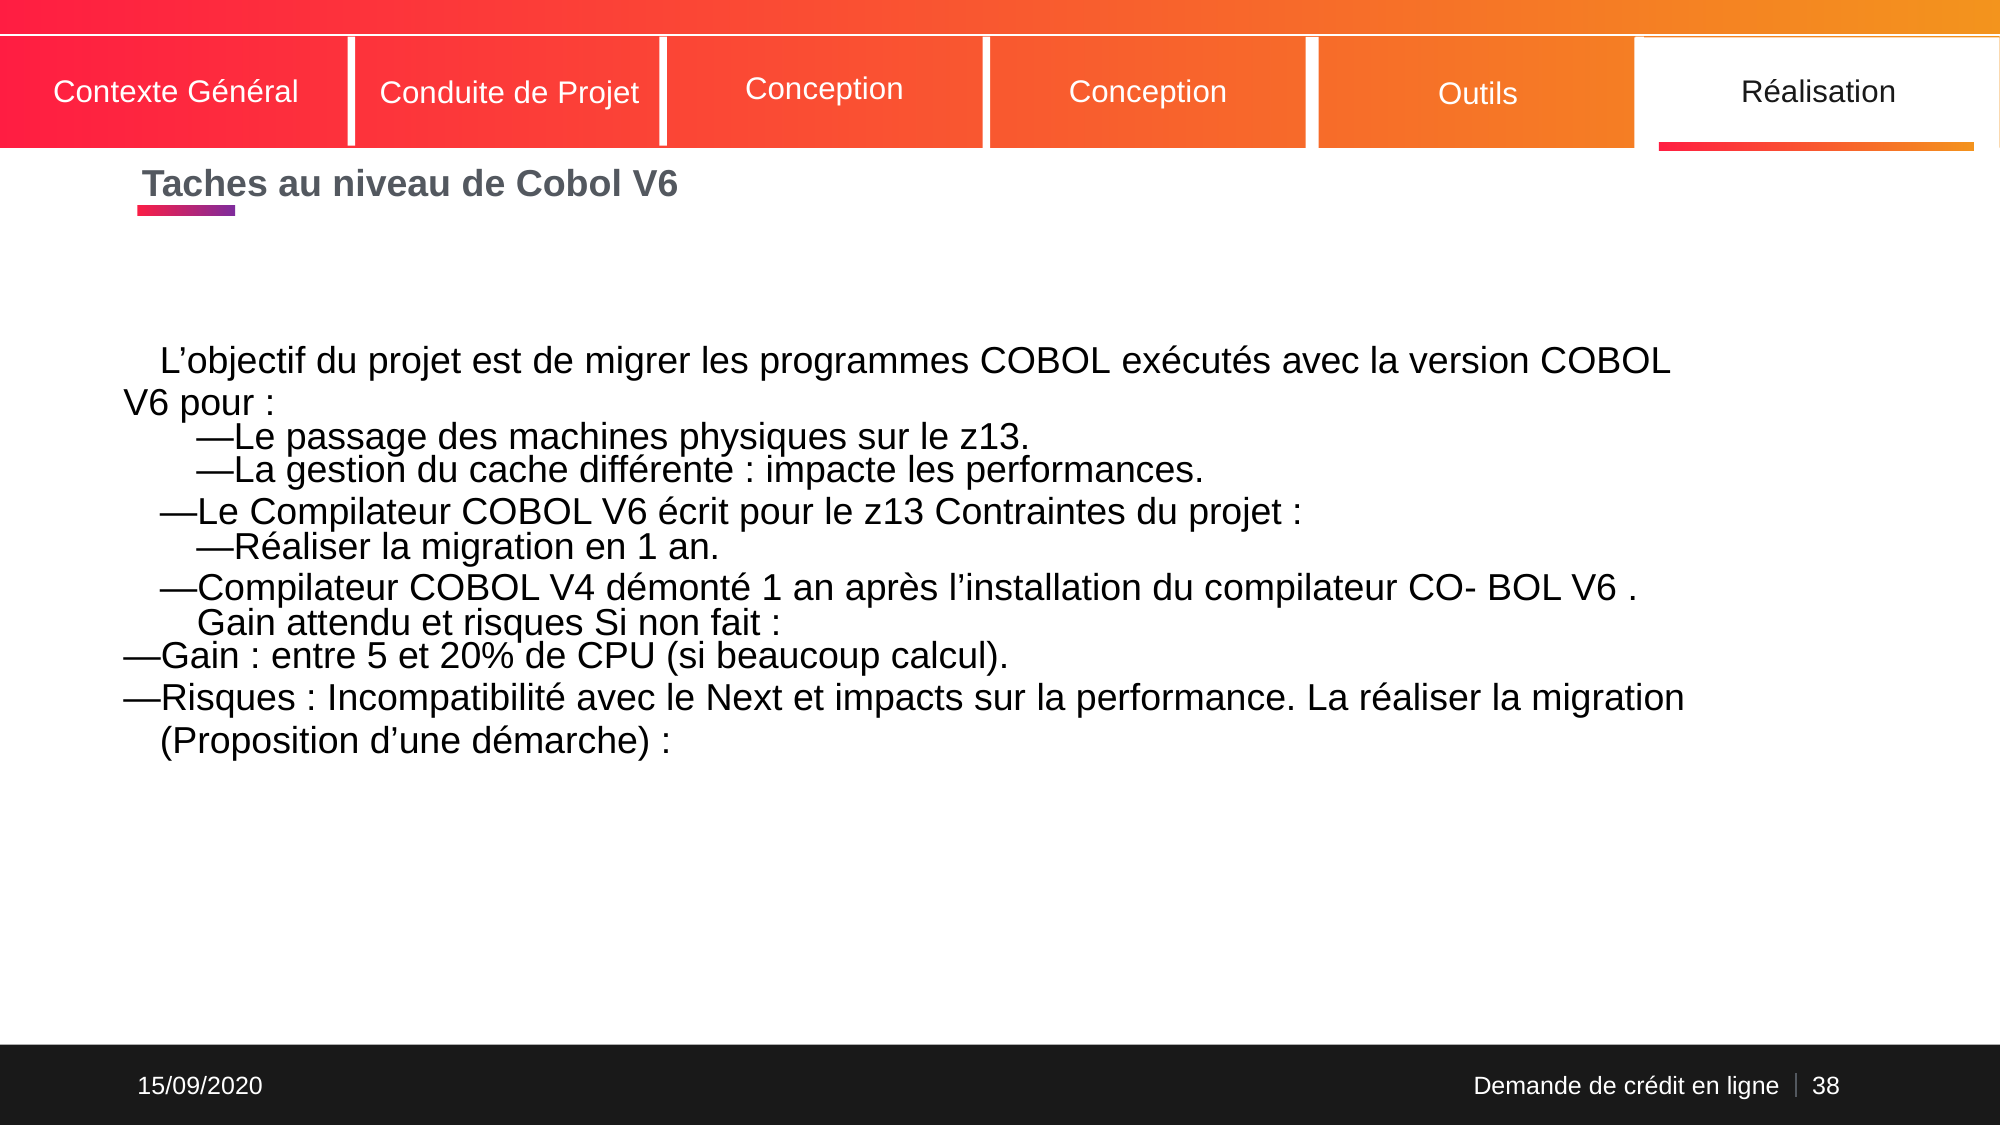

Conception

Contexte Général
Conception

Réalisation
Conduite de Projet
Outils

Taches au niveau de Cobol V6

L’objectif du projet est de migrer les programmes COBOL exécutés avec la version COBOL V6 pour :
—Le passage des machines physiques sur le z13.
—La gestion du cache différente : impacte les performances.
—Le Compilateur COBOL V6 écrit pour le z13 Contraintes du projet :
—Réaliser la migration en 1 an.
—Compilateur COBOL V4 démonté 1 an après l’installation du compilateur CO- BOL V6 .
        Gain attendu et risques Si non fait :
—Gain : entre 5 et 20% de CPU (si beaucoup calcul).
—Risques : Incompatibilité avec le Next et impacts sur la performance. La réaliser la migration (Proposition d’une démarche) :
15/09/2020
Demande de crédit en ligne
38